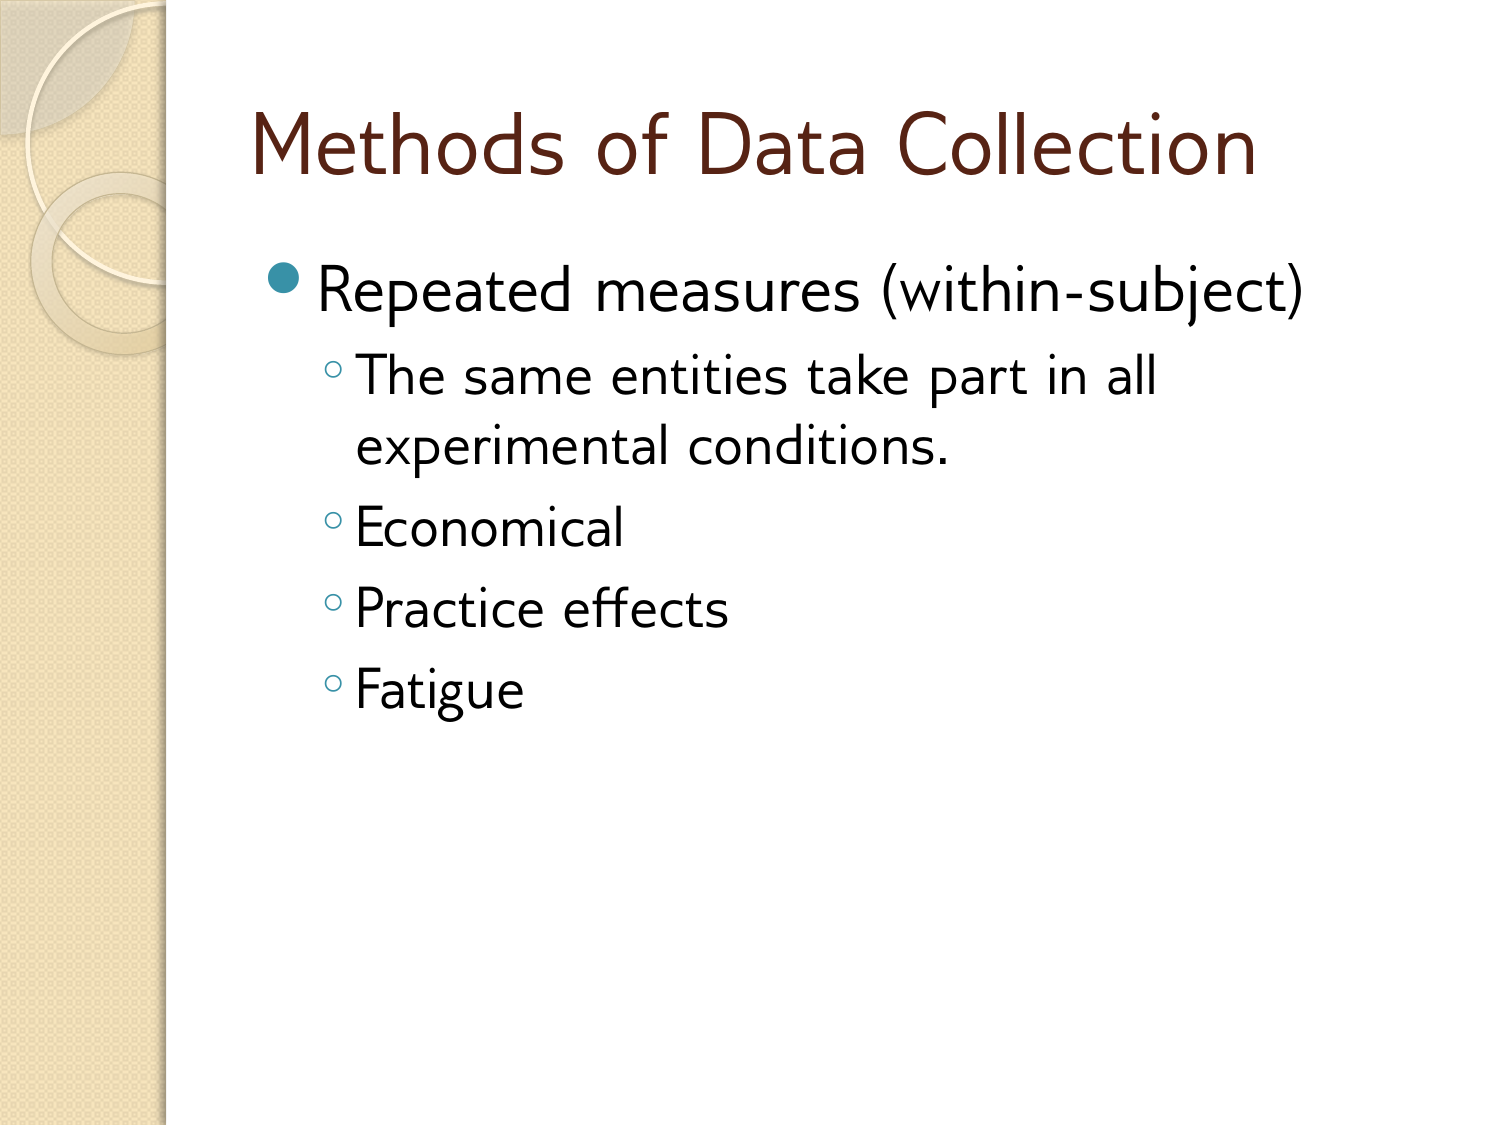

# Methods of Data Collection
Repeated measures (within-subject)
The same entities take part in all experimental conditions.
Economical
Practice effects
Fatigue